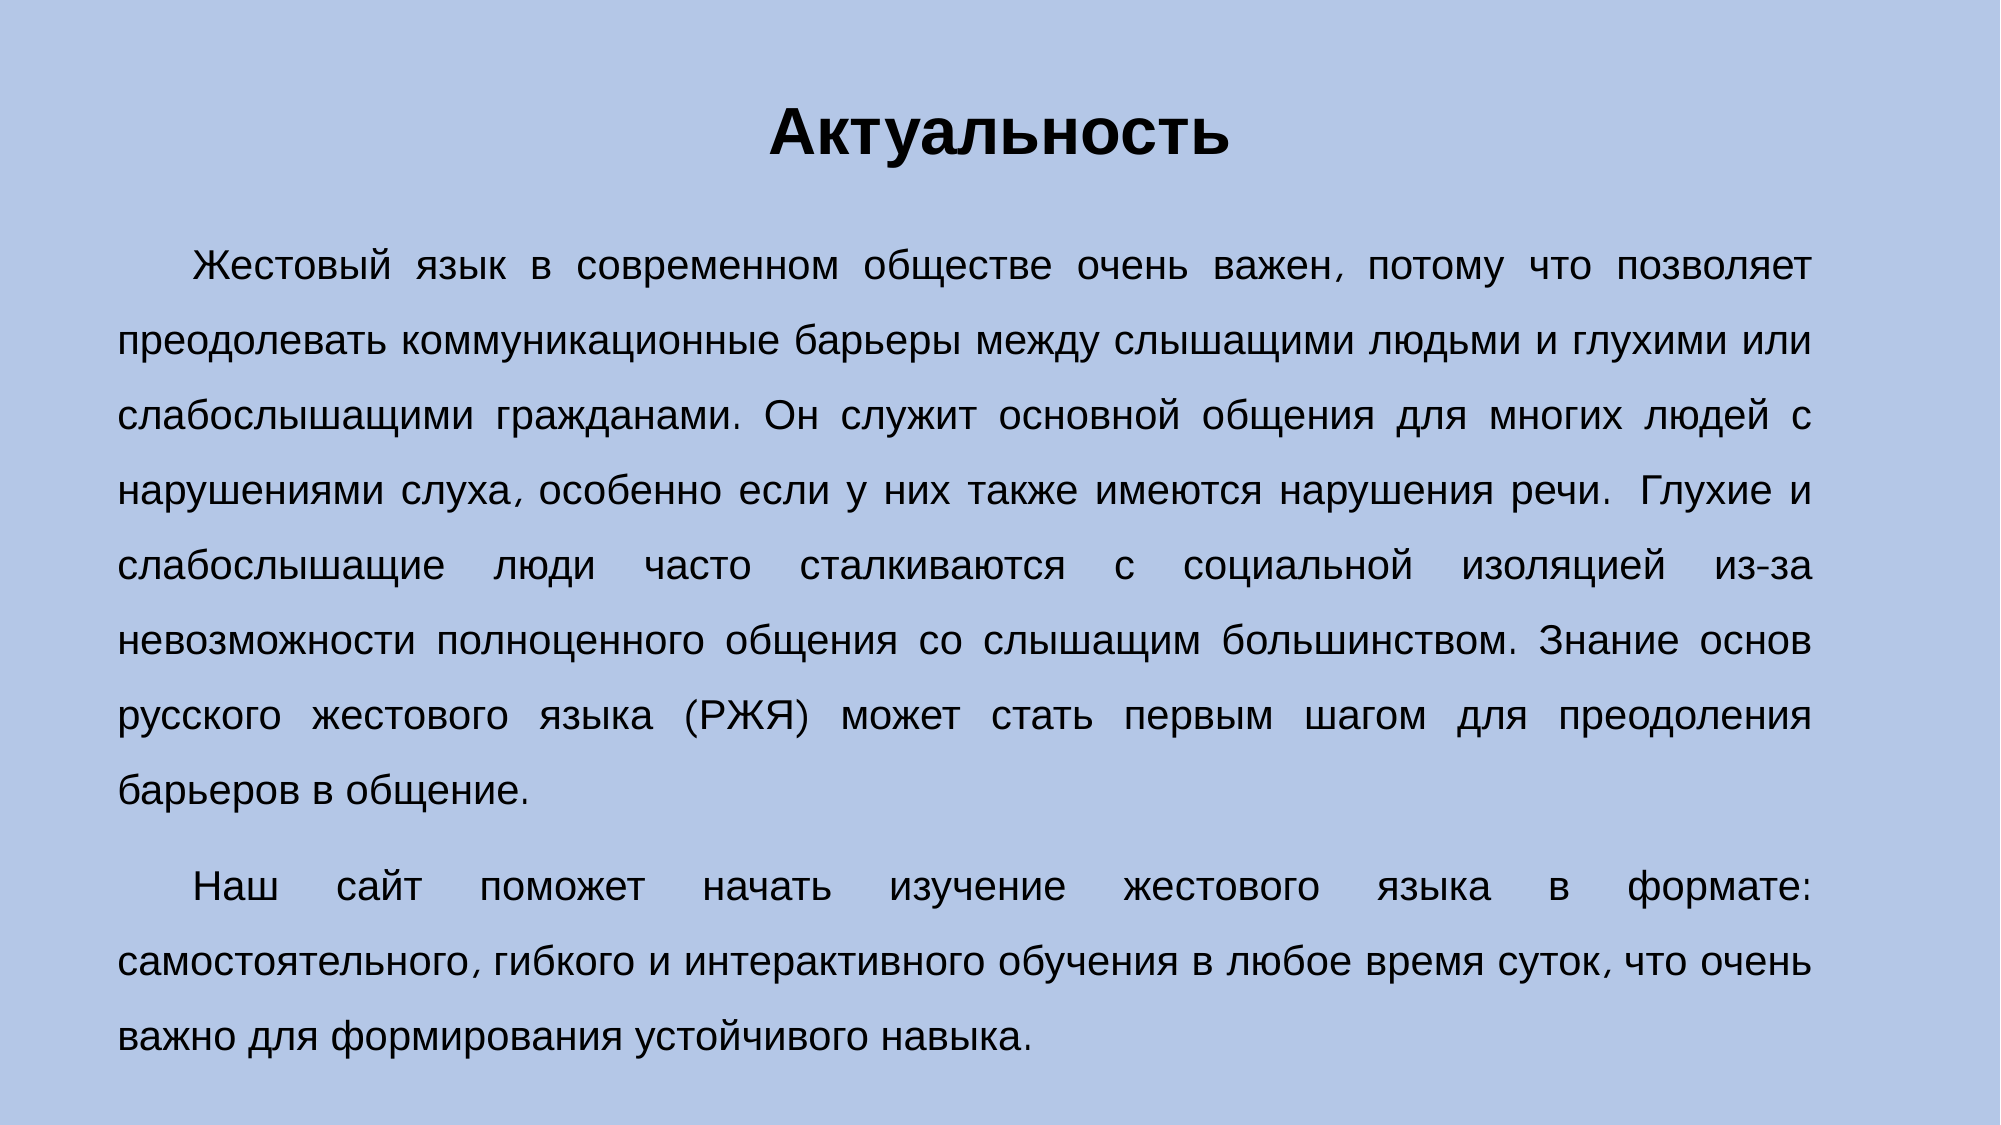

# Актуальность
Жестовый язык в современном обществе очень важен, потому что позволяет преодолевать коммуникационные барьеры между слышащими людьми и глухими или слабослышащими гражданами. Он служит основной общения для многих людей с нарушениями слуха, особенно если у них также имеются нарушения речи.  Глухие и слабослышащие люди часто сталкиваются с социальной изоляцией из-за невозможности полноценного общения со слышащим большинством. Знание основ русского жестового языка (РЖЯ) может стать первым шагом для преодоления барьеров в общение.
Наш сайт поможет начать изучение жестового языка в формате: самостоятельного, гибкого и интерактивного обучения в любое время суток, что очень важно для формирования устойчивого навыка.